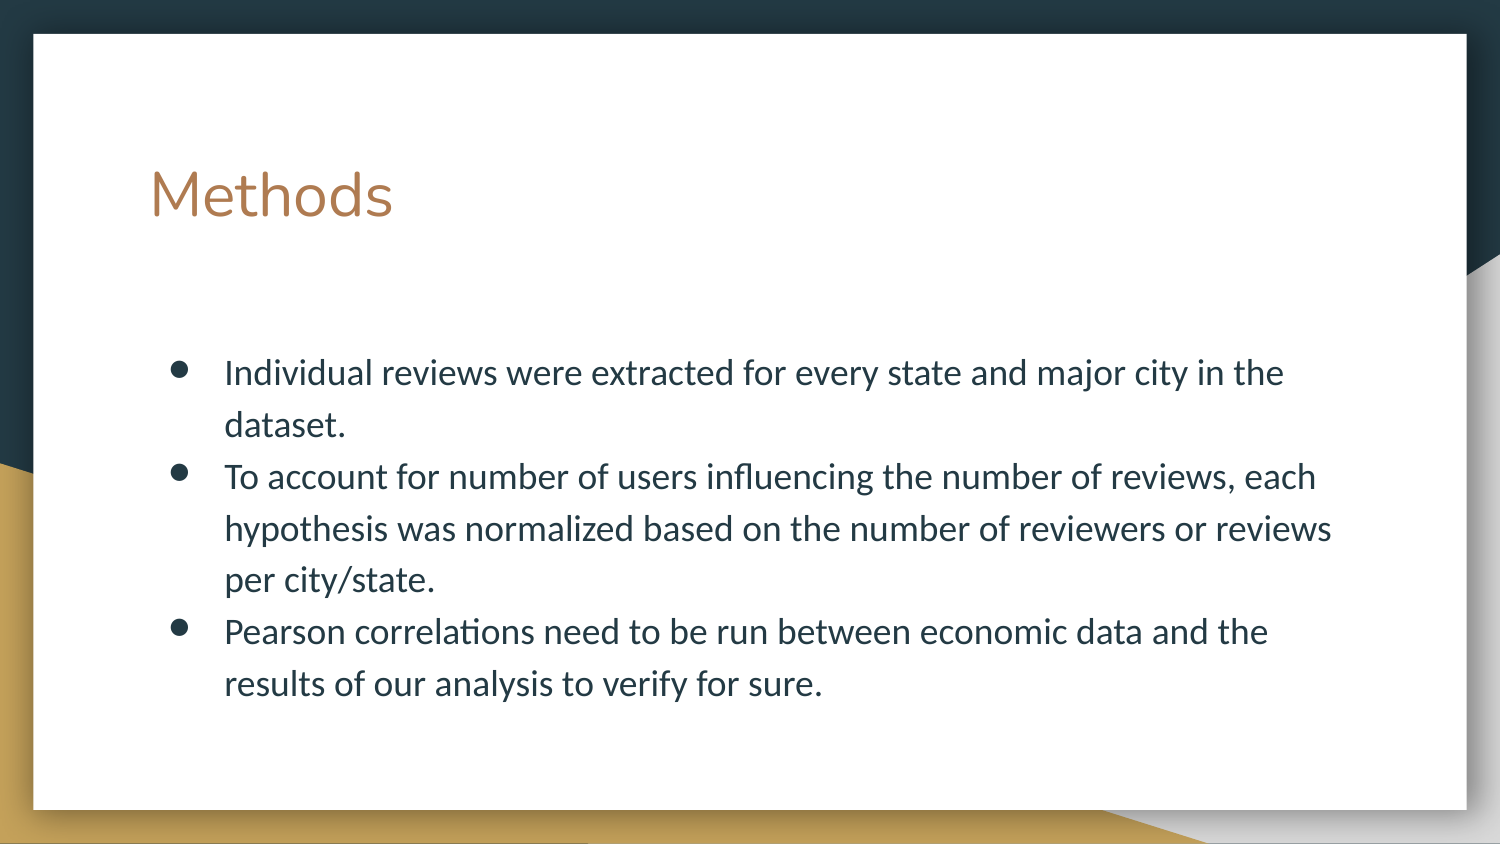

# Methods
Individual reviews were extracted for every state and major city in the dataset.
To account for number of users influencing the number of reviews, each hypothesis was normalized based on the number of reviewers or reviews per city/state.
Pearson correlations need to be run between economic data and the results of our analysis to verify for sure.